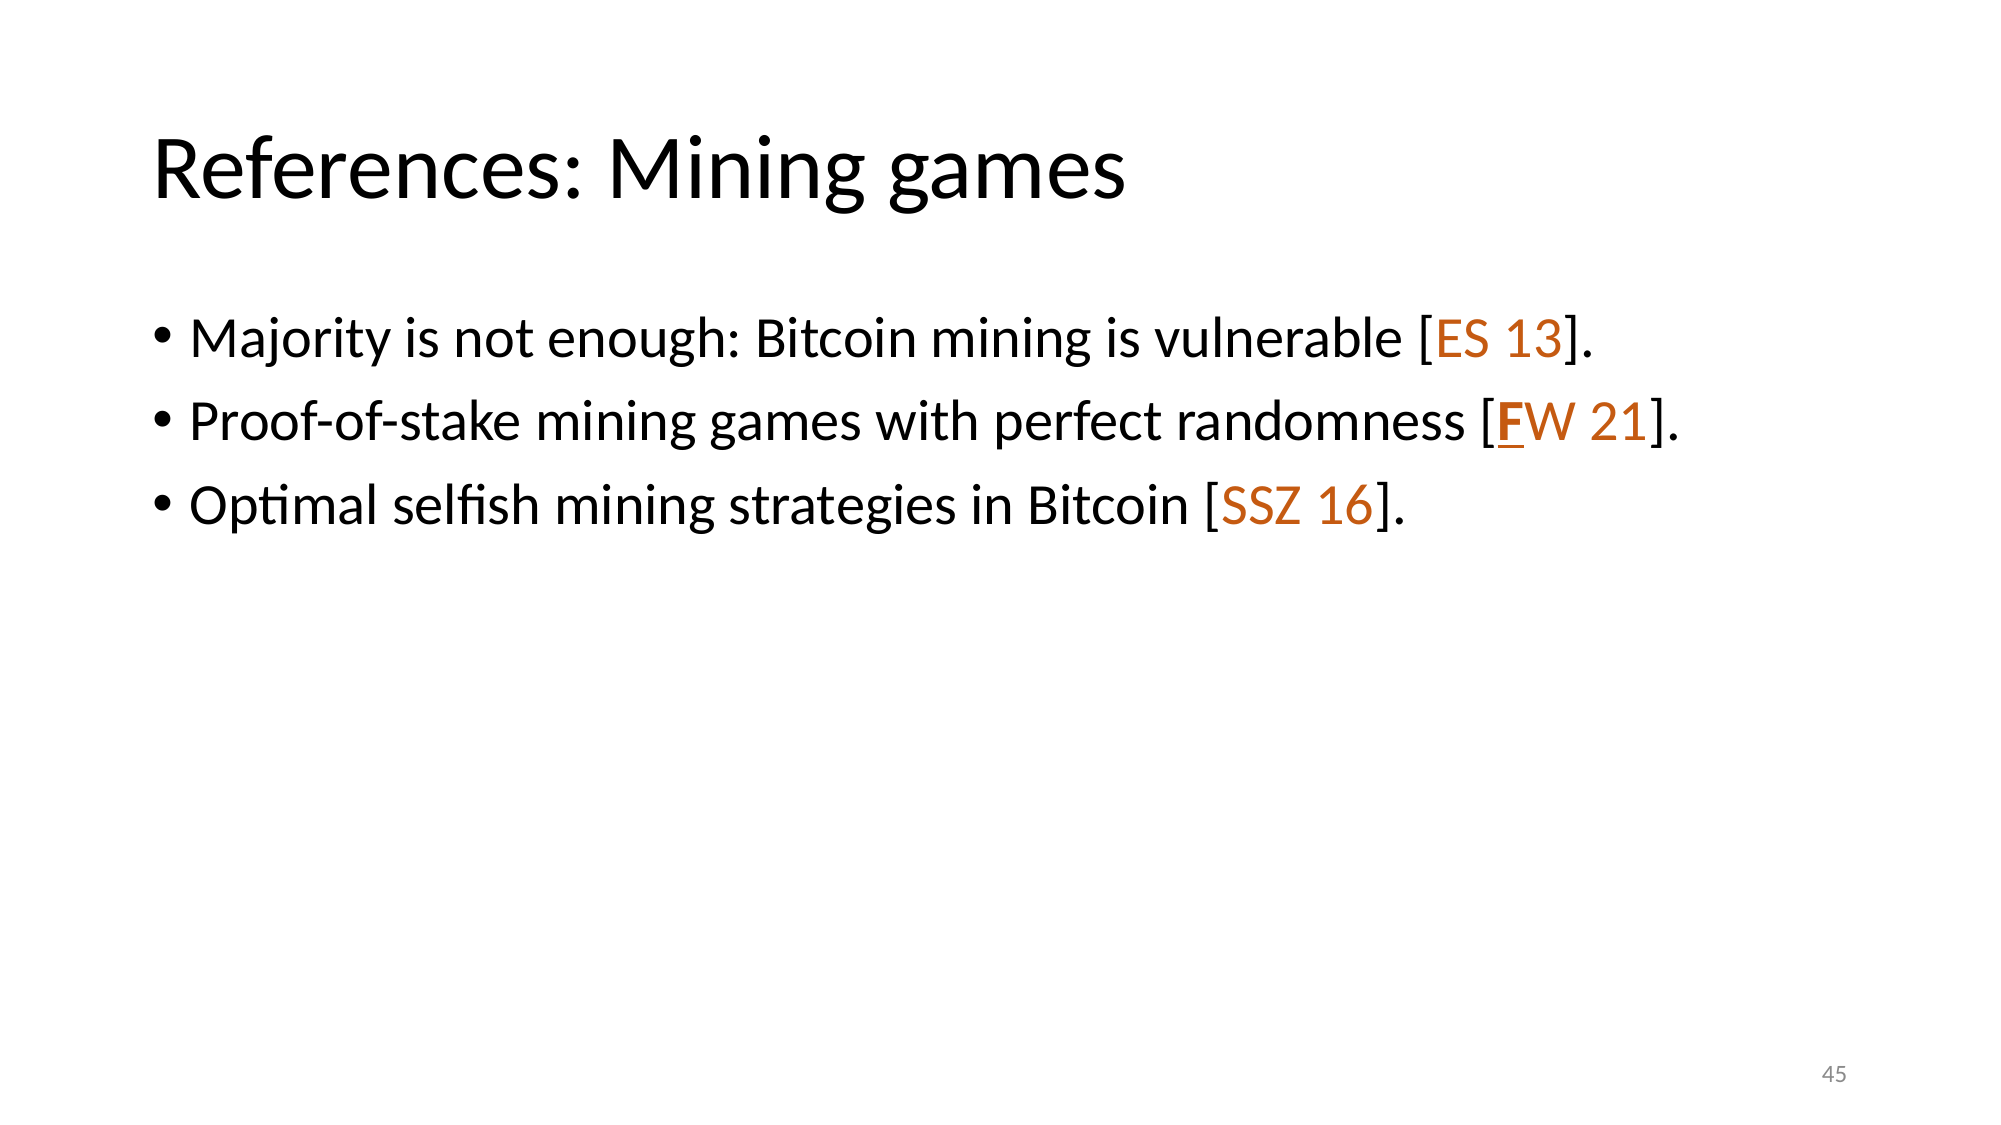

# References: Mining games
Majority is not enough: Bitcoin mining is vulnerable [ES 13].
Proof-of-stake mining games with perfect randomness [FW 21].
Optimal selfish mining strategies in Bitcoin [SSZ 16].

45